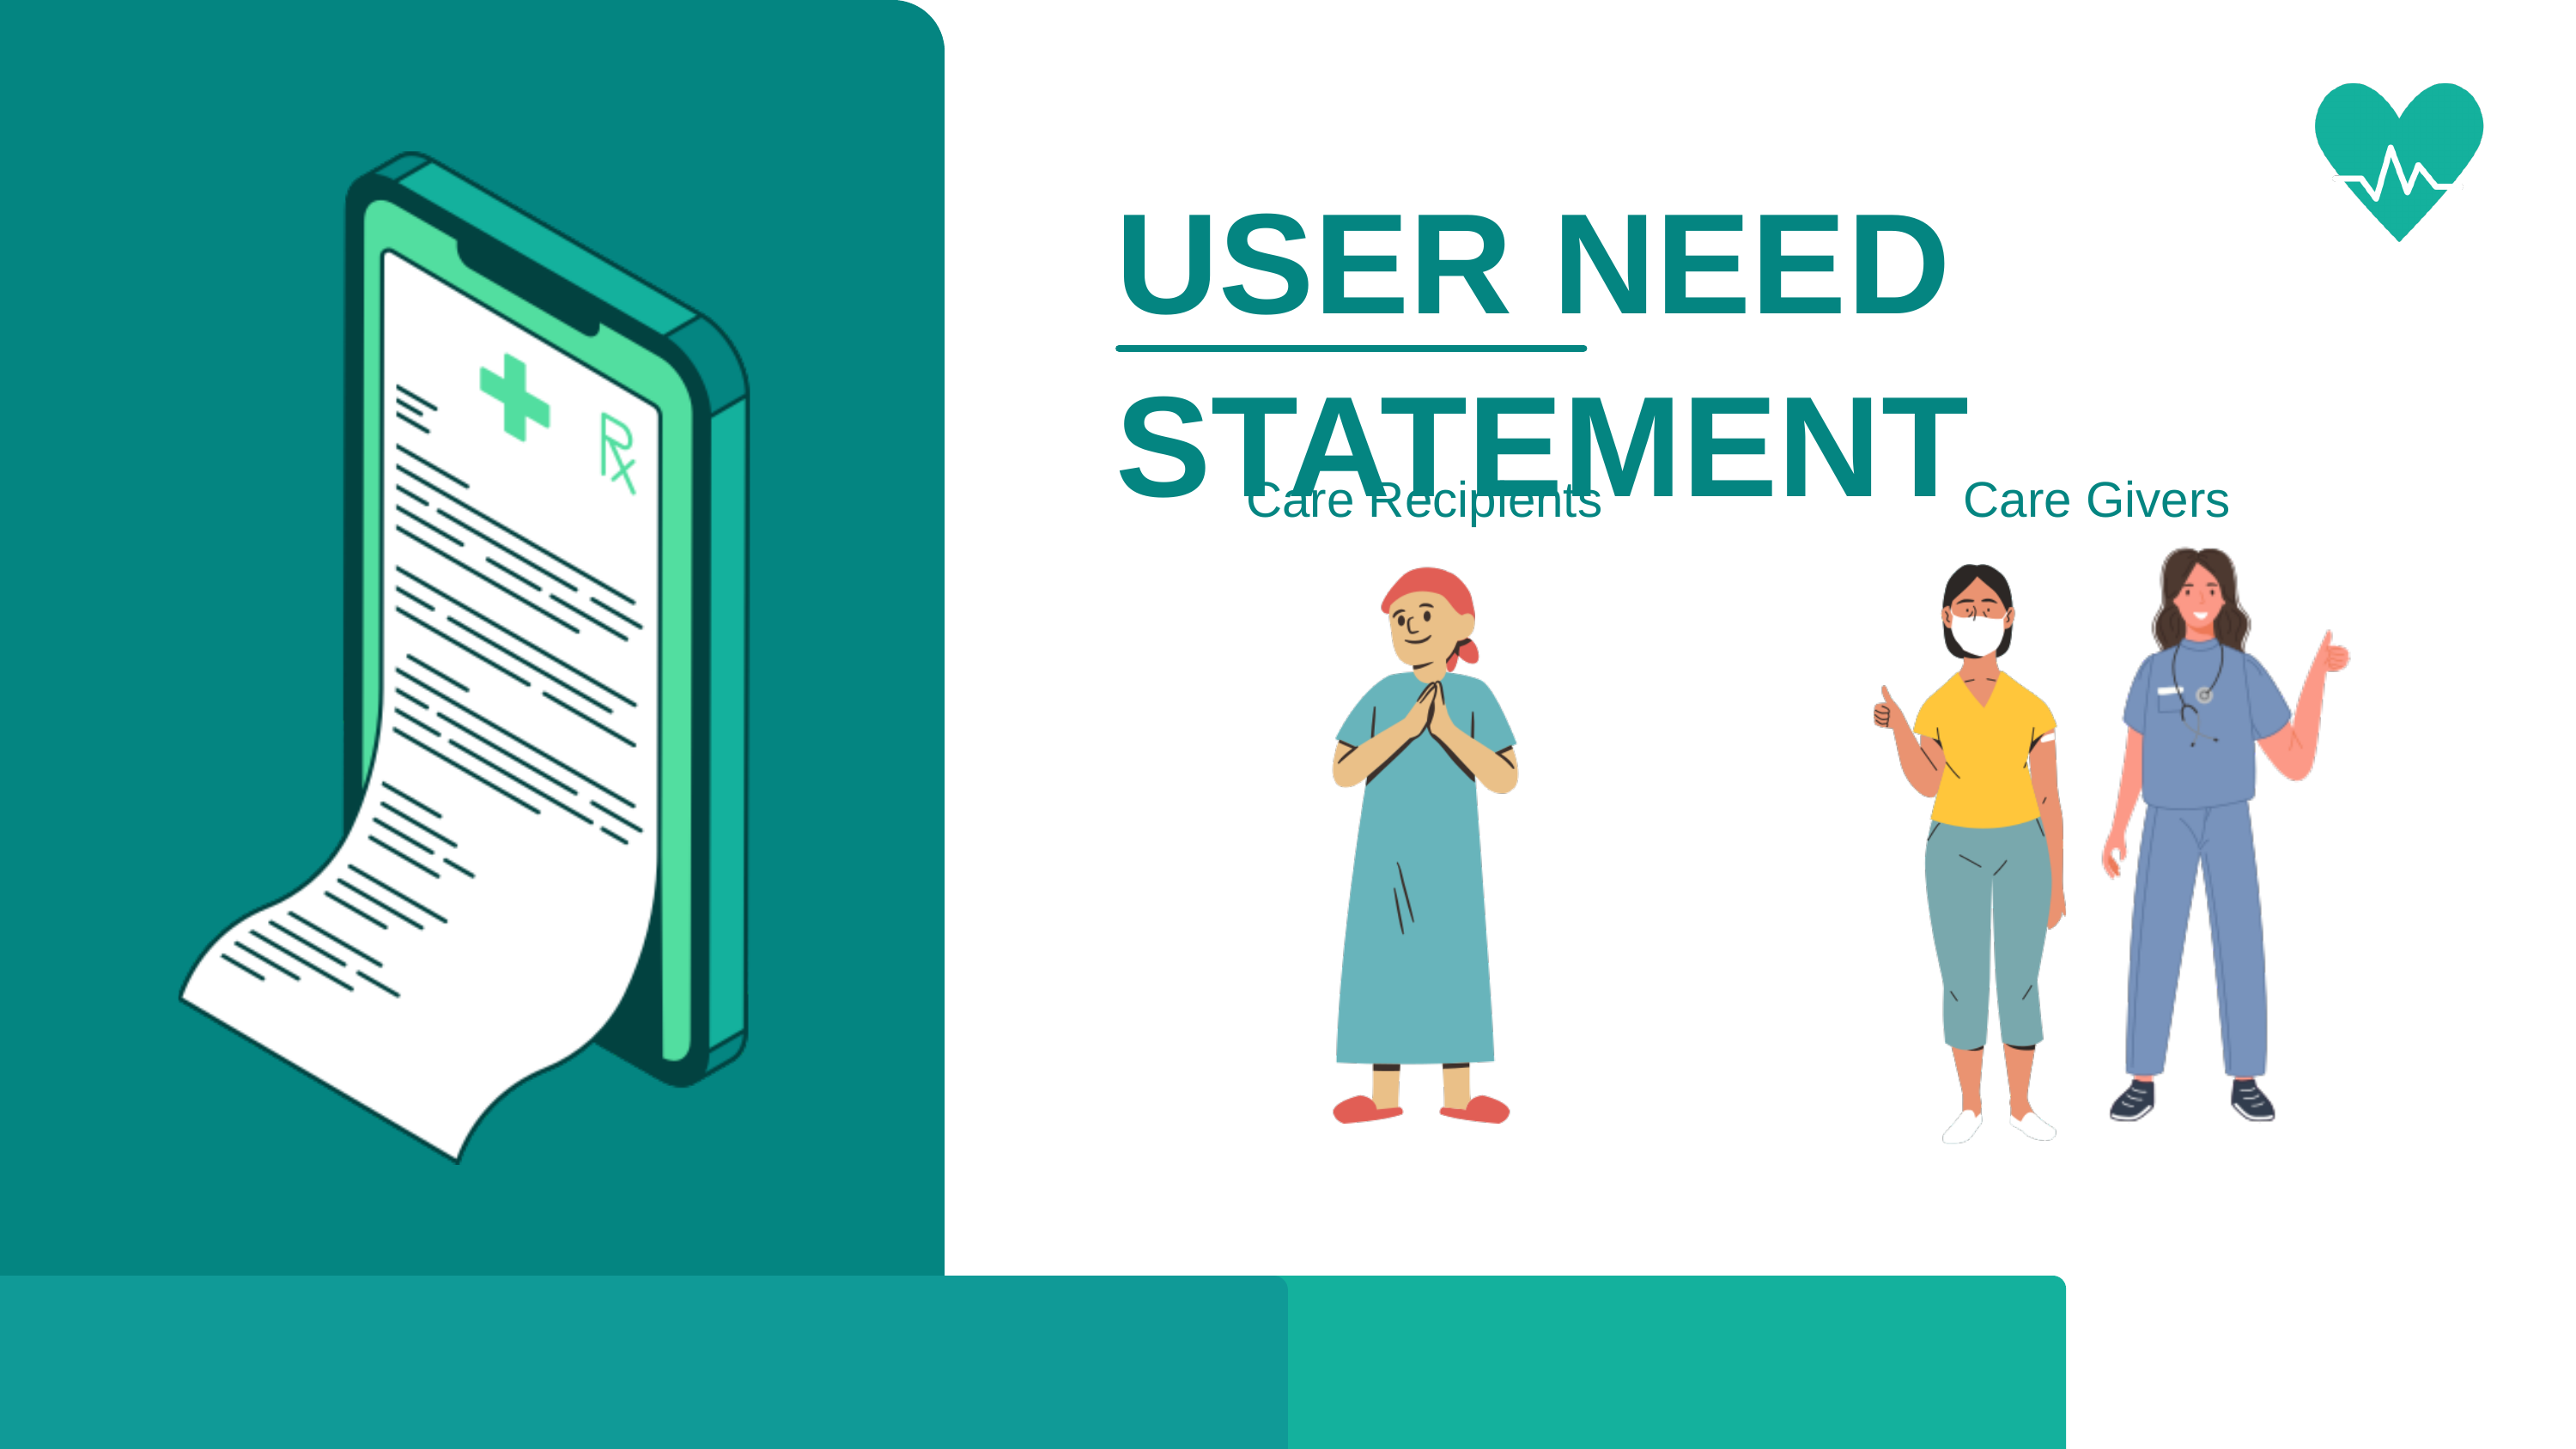

USER NEED STATEMENT

Care Recipients

Care Givers